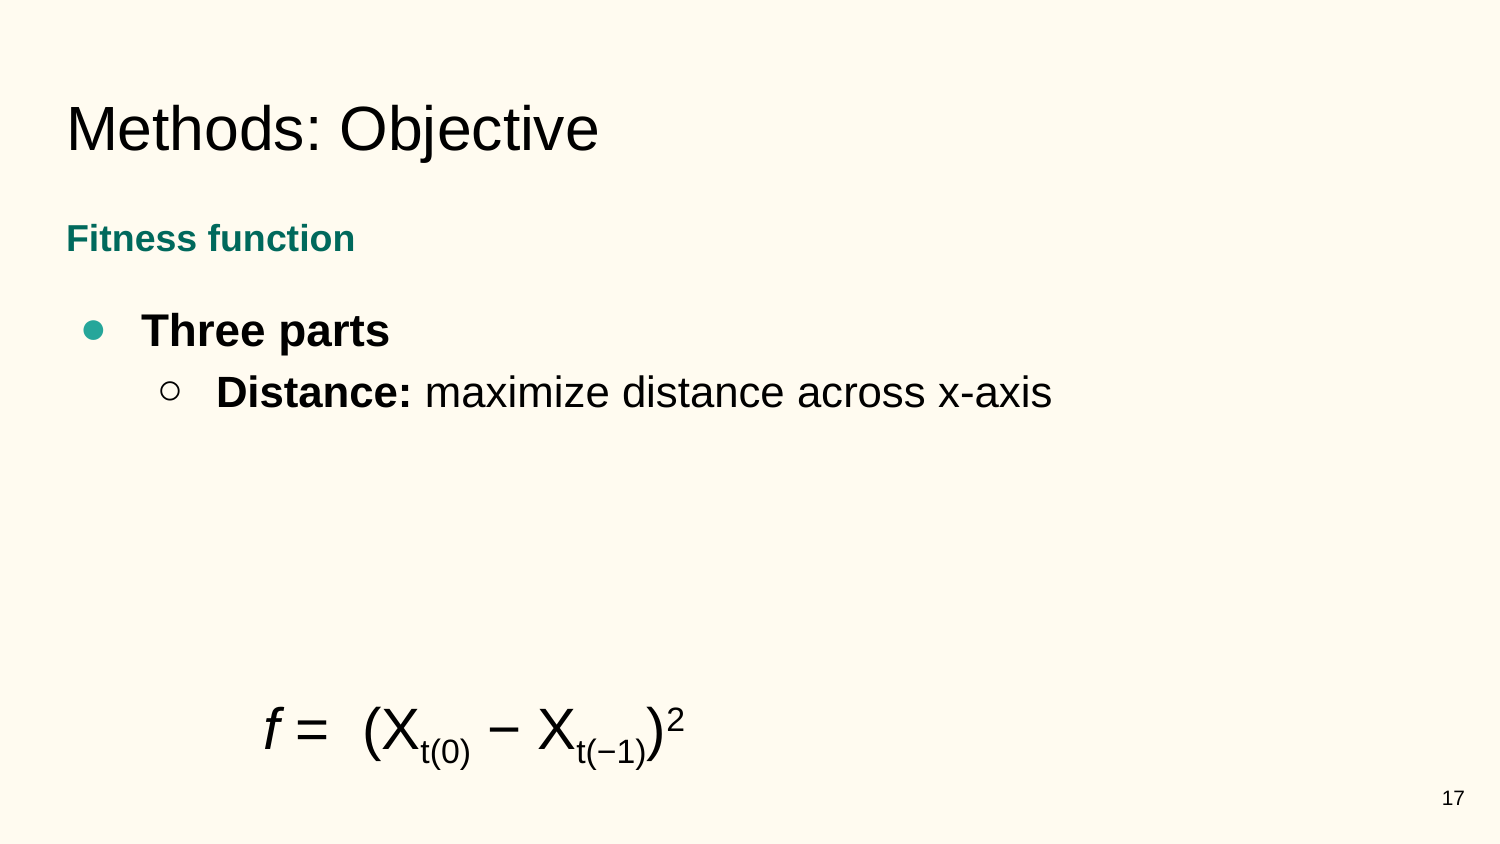

# Methods: Objective
Fitness function
Three parts
Distance: maximize distance across x-axis
f =  (Xt(0) − Xt(−1))2
17